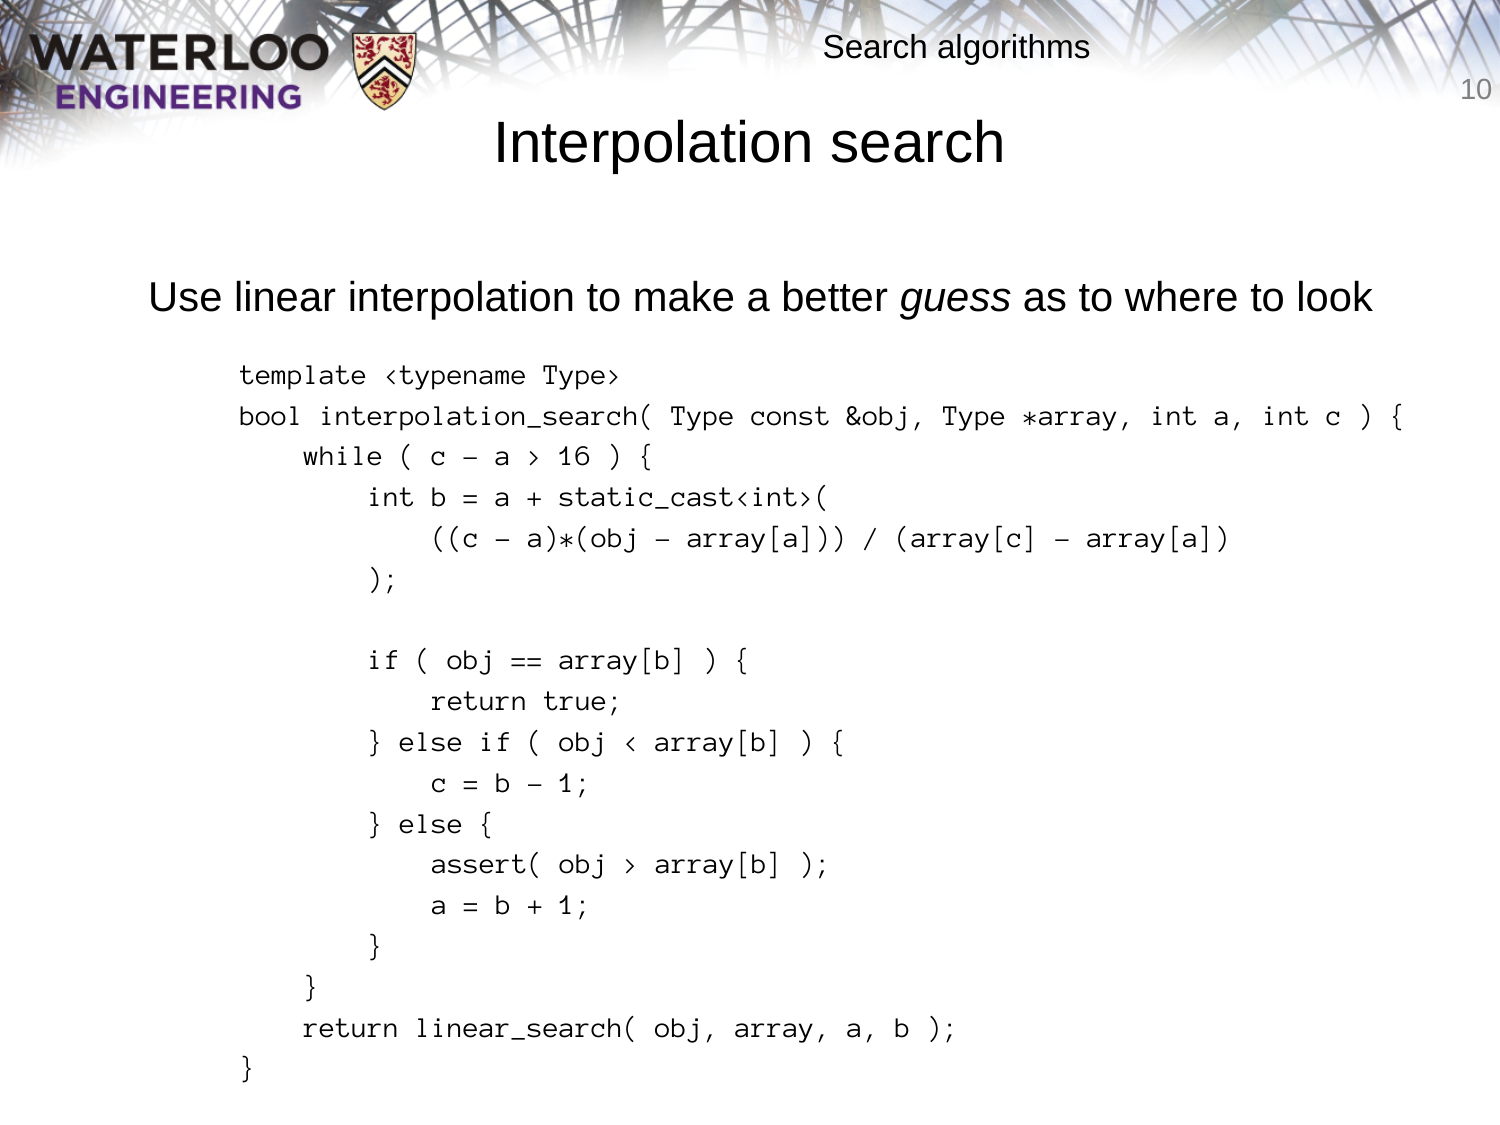

# Interpolation search
	Use linear interpolation to make a better guess as to where to look

template <typename Type>
bool interpolation_search( Type const &obj, Type *array, int a, int c ) {
    while ( c – a > 16 ) {
        int b = a + static_cast<int>(
            ((c - a)*(obj – array[a])) / (array[c] – array[a])
        );

        if ( obj == array[b] ) {
            return true;
        } else if ( obj < array[b] ) {
            c = b – 1;
        } else {
            assert( obj > array[b] );
            a = b + 1;
        }
    }
    return linear_search( obj, array, a, b );
}